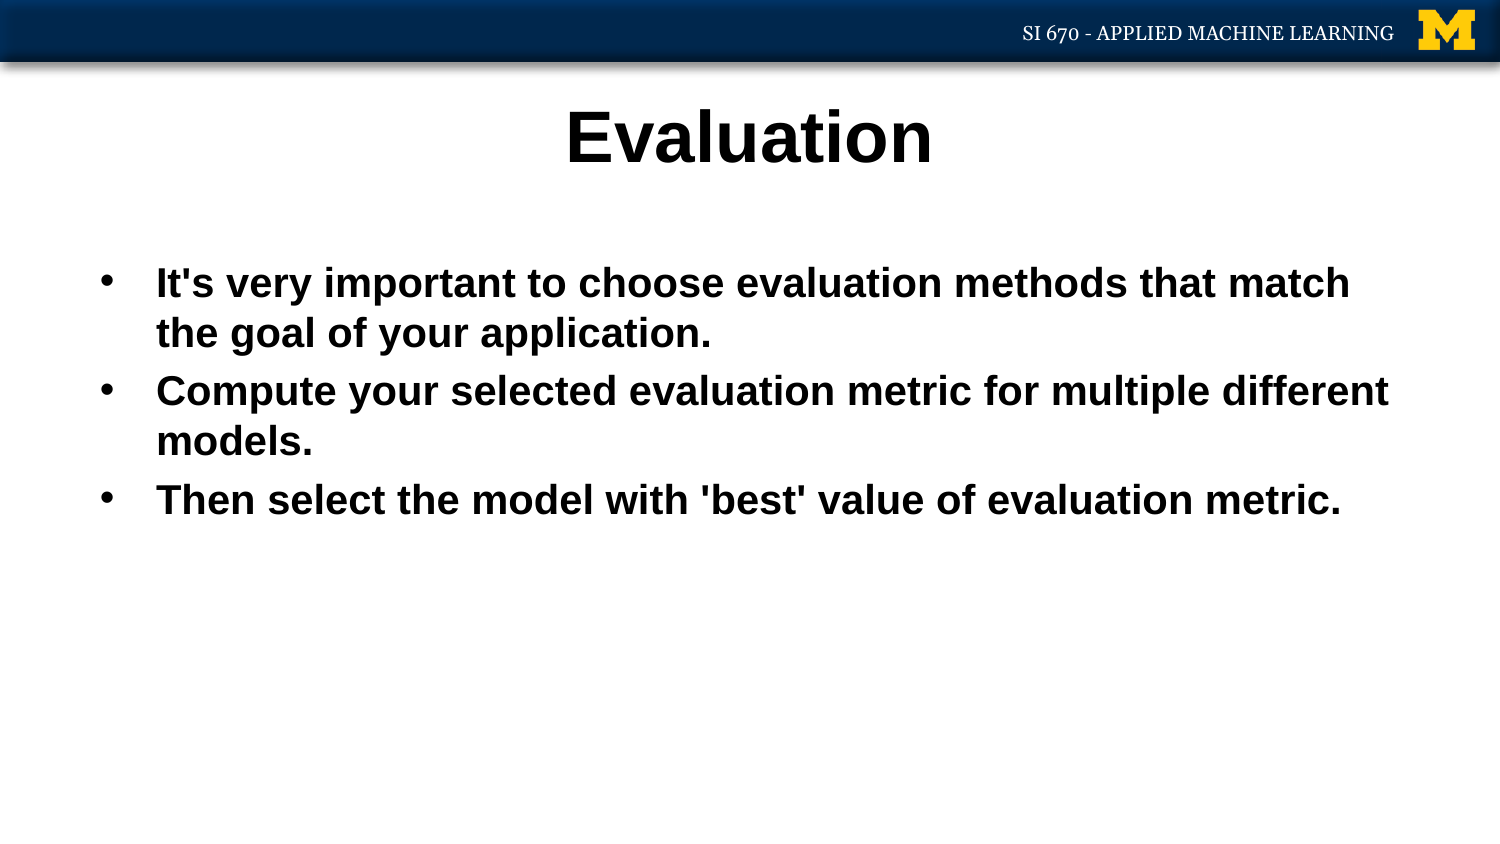

# Evaluation
It's very important to choose evaluation methods that match the goal of your application.
Compute your selected evaluation metric for multiple different models.
Then select the model with 'best' value of evaluation metric.